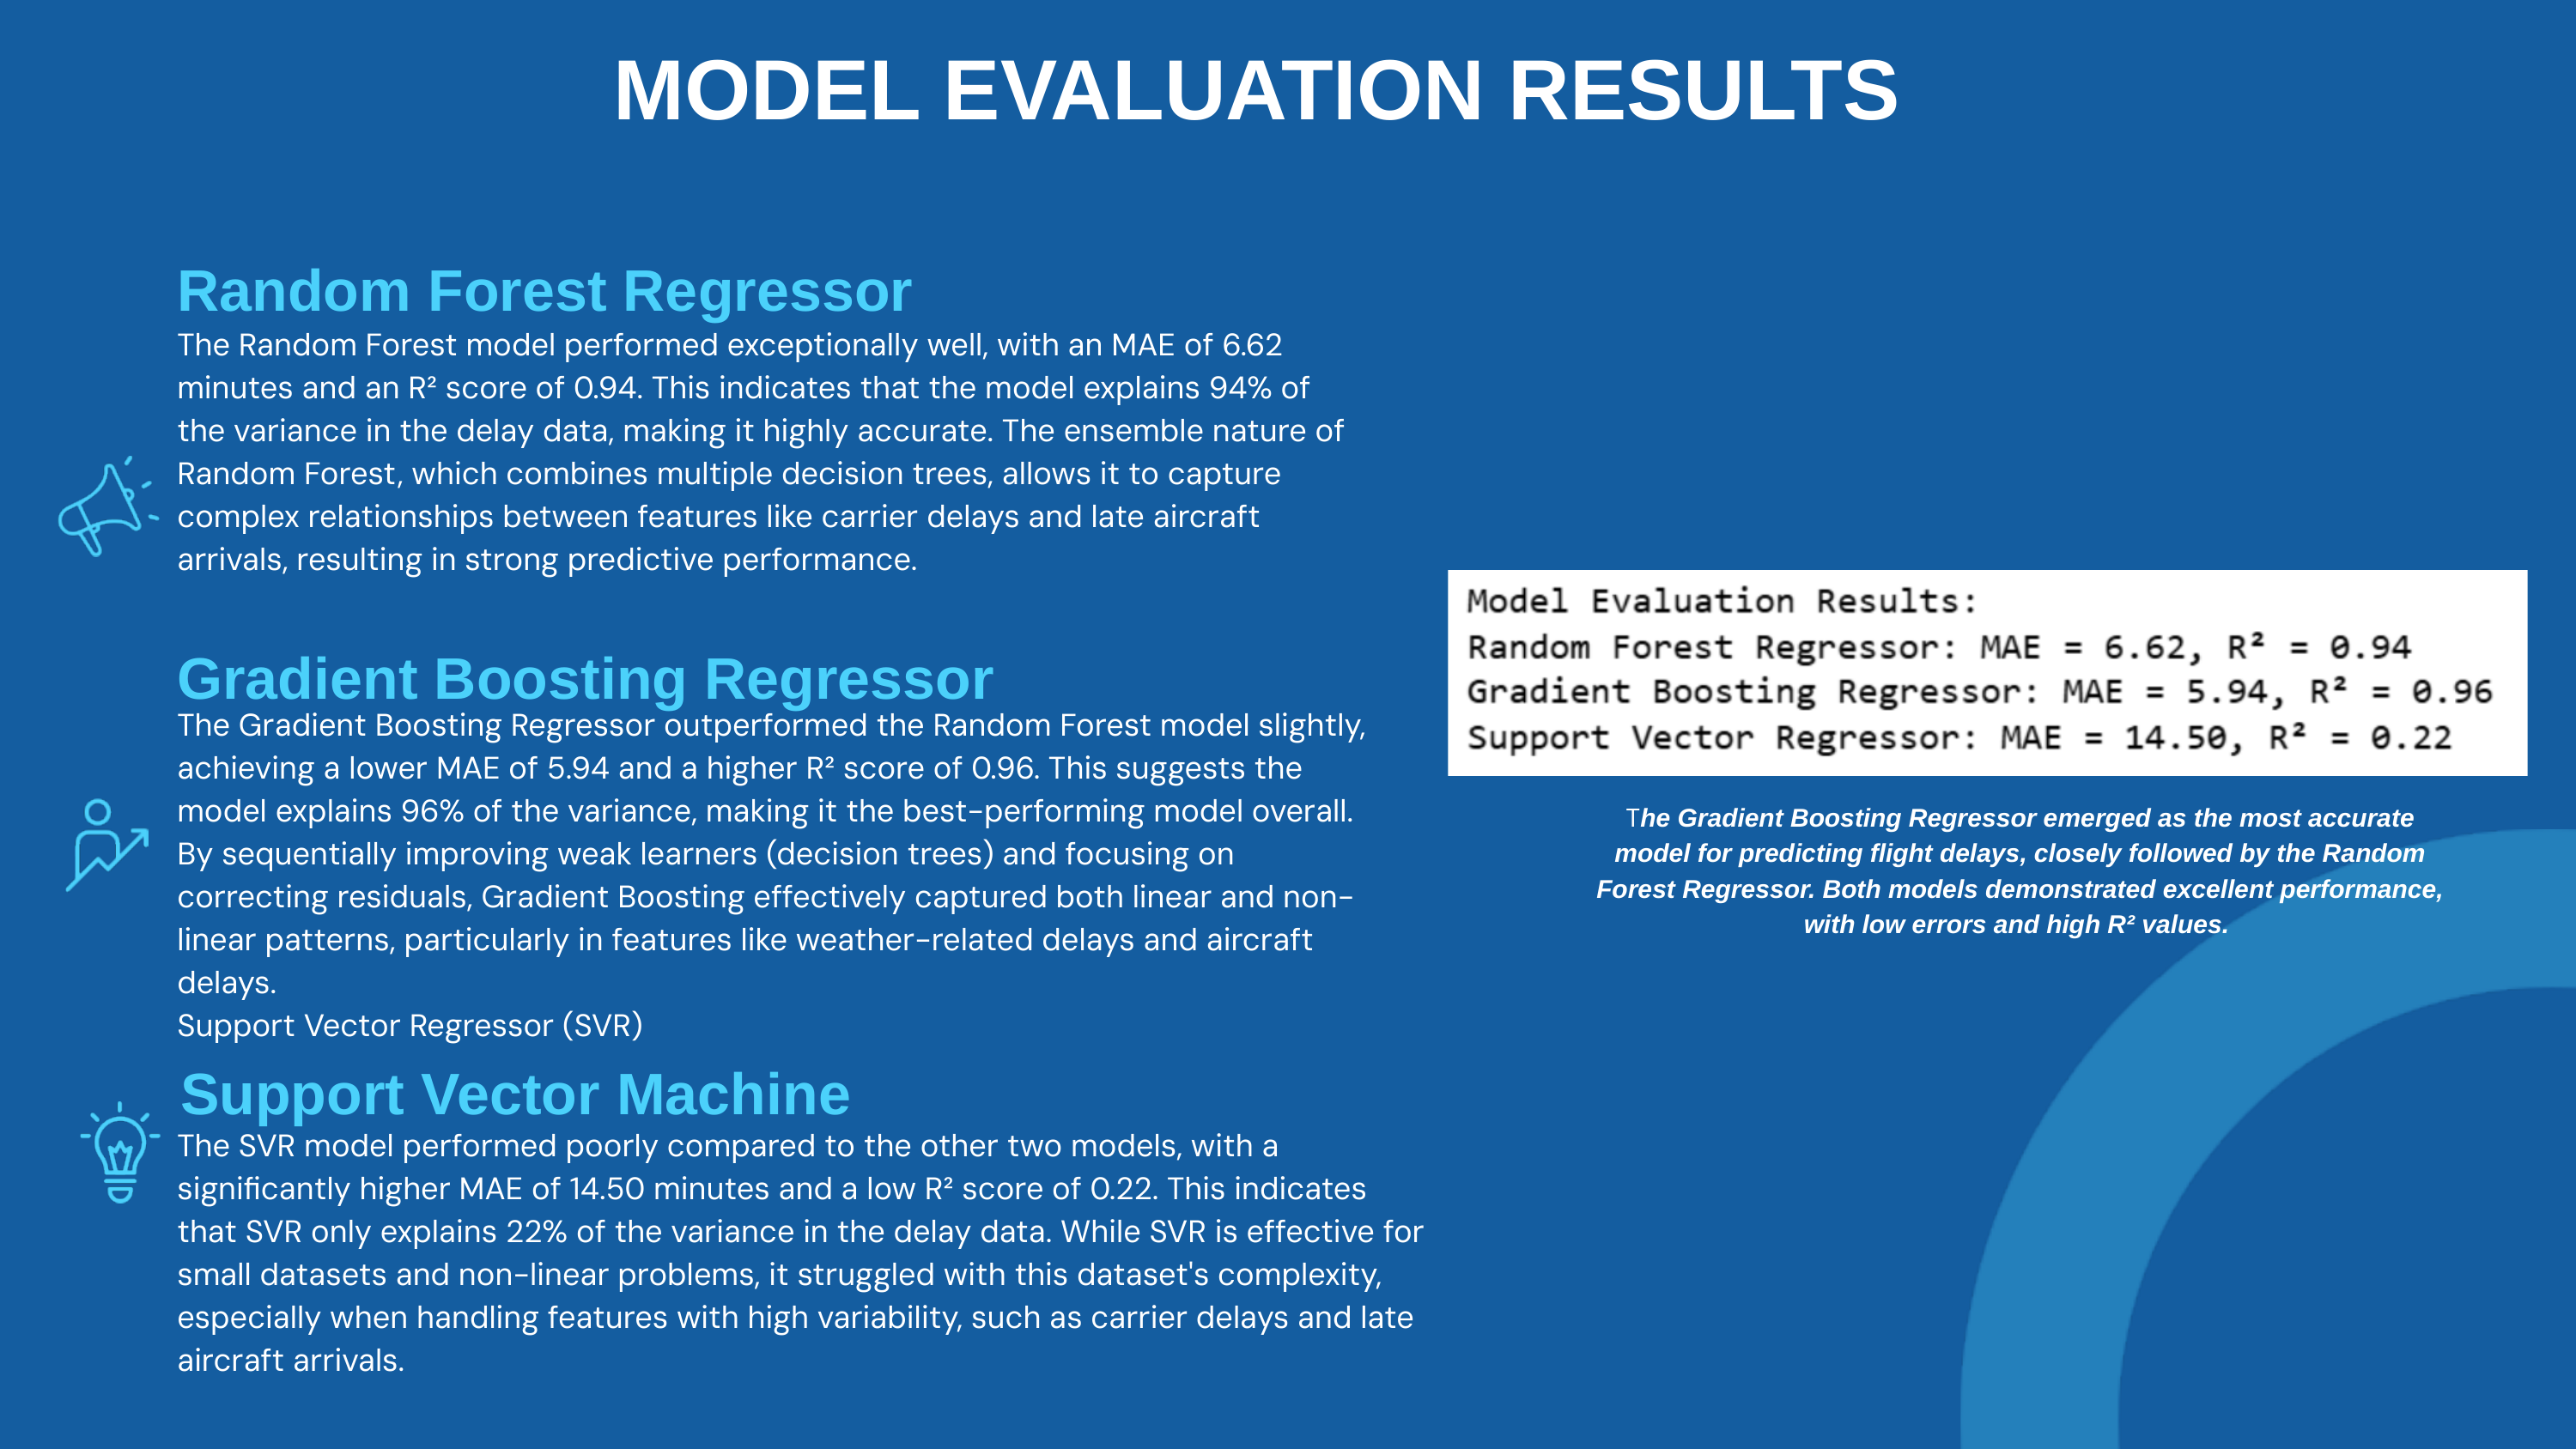

MODEL EVALUATION RESULTS

Random Forest Regressor

The Random Forest model performed exceptionally well, with an MAE of 6.62 minutes and an R² score of 0.94. This indicates that the model explains 94% of the variance in the delay data, making it highly accurate. The ensemble nature of Random Forest, which combines multiple decision trees, allows it to capture complex relationships between features like carrier delays and late aircraft arrivals, resulting in strong predictive performance.

Gradient Boosting Regressor
The Gradient Boosting Regressor outperformed the Random Forest model slightly, achieving a lower MAE of 5.94 and a higher R² score of 0.96. This suggests the model explains 96% of the variance, making it the best-performing model overall. By sequentially improving weak learners (decision trees) and focusing on correcting residuals, Gradient Boosting effectively captured both linear and non-linear patterns, particularly in features like weather-related delays and aircraft delays.
Support Vector Regressor (SVR)

The Gradient Boosting Regressor emerged as the most accurate model for predicting flight delays, closely followed by the Random Forest Regressor. Both models demonstrated excellent performance, with low errors and high R² values.

Support Vector Machine

The SVR model performed poorly compared to the other two models, with a significantly higher MAE of 14.50 minutes and a low R² score of 0.22. This indicates that SVR only explains 22% of the variance in the delay data. While SVR is effective for small datasets and non-linear problems, it struggled with this dataset's complexity, especially when handling features with high variability, such as carrier delays and late aircraft arrivals.